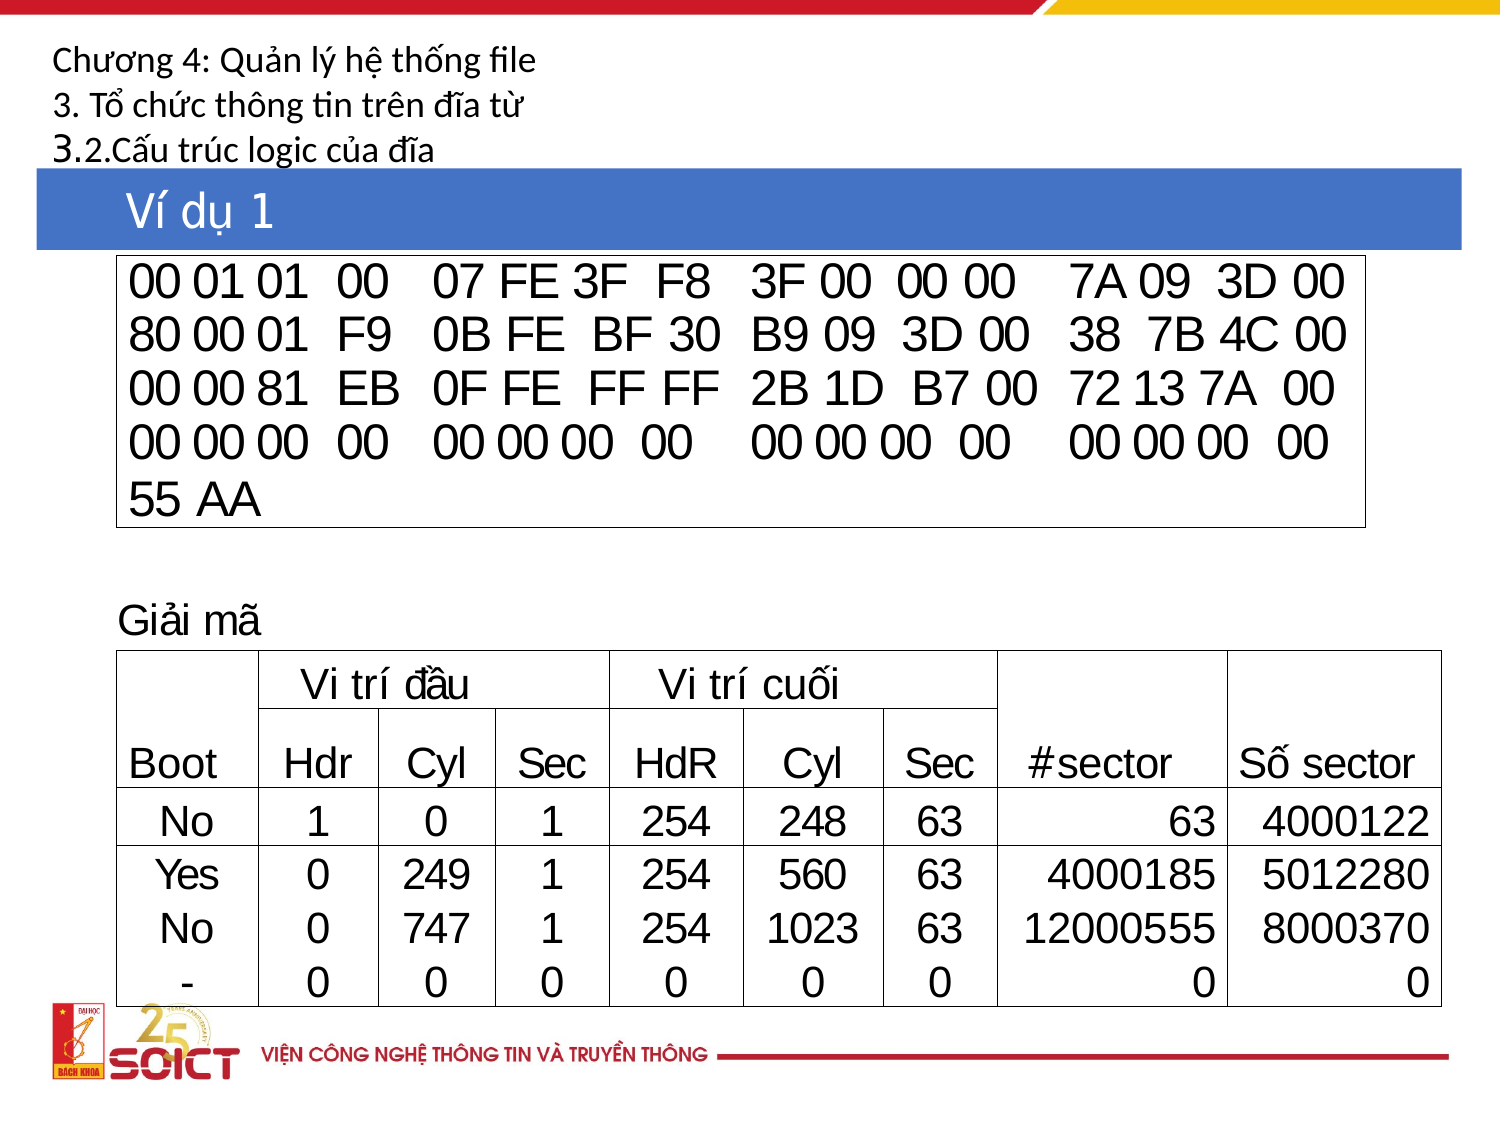

Chương 4: Quản lý hệ thống file
3. Tổ chức thông tin trên đĩa từ
3.2.Cấu trúc logic của đĩa
Ví dụ 1
| 00 01 01 00 | 07 FE 3F F8 | 3F 00 00 00 | 7A 09 3D 00 |
| --- | --- | --- | --- |
| 80 00 01 F9 | 0B FE BF 30 | B9 09 3D 00 | 38 7B 4C 00 |
| 00 00 81 EB | 0F FE FF FF | 2B 1D B7 00 | 72 13 7A 00 |
| 00 00 00 00 | 00 00 00 00 | 00 00 00 00 | 00 00 00 00 |
| 55 AA |  |  |  |
Giải mã
| Boot | Vi trí đầu |  |  | Vi trí cuối |  |  | #sector | Số sector |
| --- | --- | --- | --- | --- | --- | --- | --- | --- |
|  | Hdr | Cyl | Sec | HdR | Cyl | Sec |  |  |
| No | 1 | 0 | 1 | 254 | 248 | 63 | 63 | 4000122 |
| Yes | 0 | 249 | 1 | 254 | 560 | 63 | 4000185 | 5012280 |
| No | 0 | 747 | 1 | 254 | 1023 | 63 | 12000555 | 8000370 |
| - | 0 | 0 | 0 | 0 | 0 | 0 | 0 | 0 |